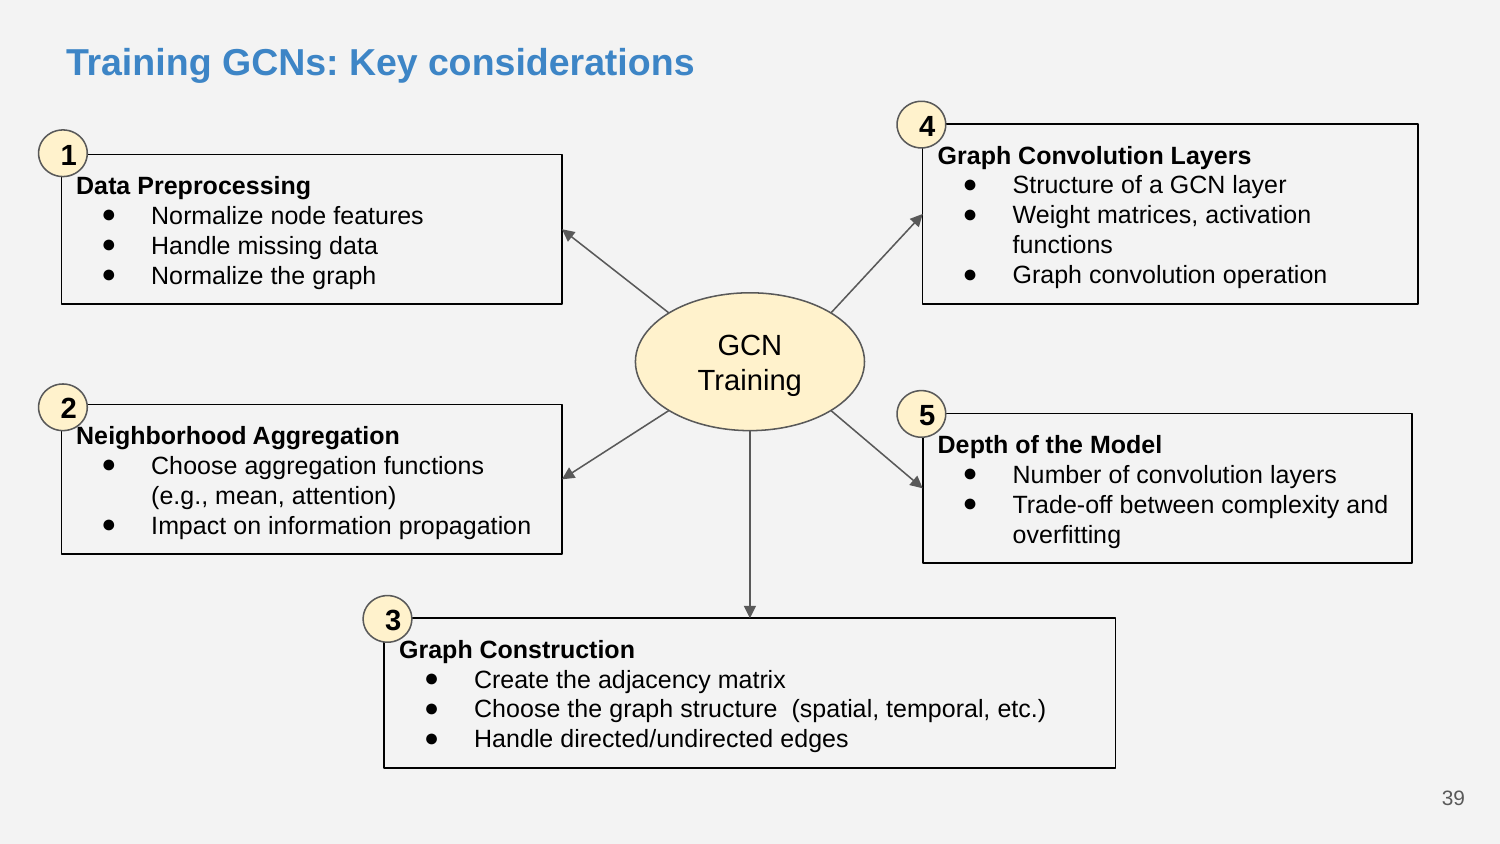

# Training GCNs: Key considerations
4
Graph Convolution Layers
Structure of a GCN layer
Weight matrices, activation functions
Graph convolution operation
1
Data Preprocessing
Normalize node features
Handle missing data
Normalize the graph
GCN
Training
2
5
Neighborhood Aggregation
Choose aggregation functions (e.g., mean, attention)
Impact on information propagation
Depth of the Model
Number of convolution layers
Trade-off between complexity and overfitting
3
Graph Construction
Create the adjacency matrix
Choose the graph structure  (spatial, temporal, etc.)
Handle directed/undirected edges
39